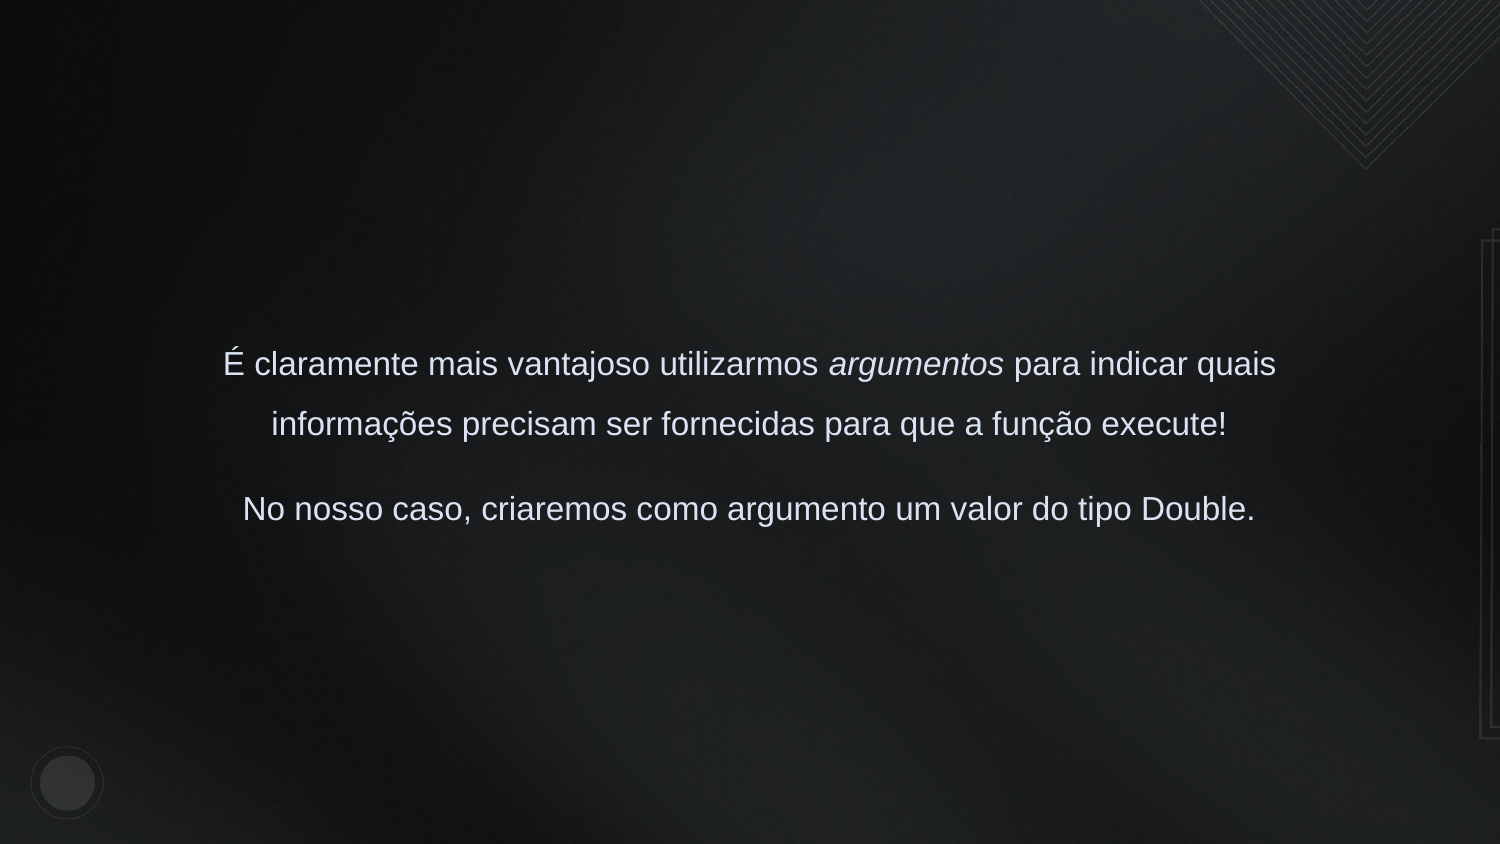

É claramente mais vantajoso utilizarmos argumentos para indicar quais informações precisam ser fornecidas para que a função execute!
No nosso caso, criaremos como argumento um valor do tipo Double.